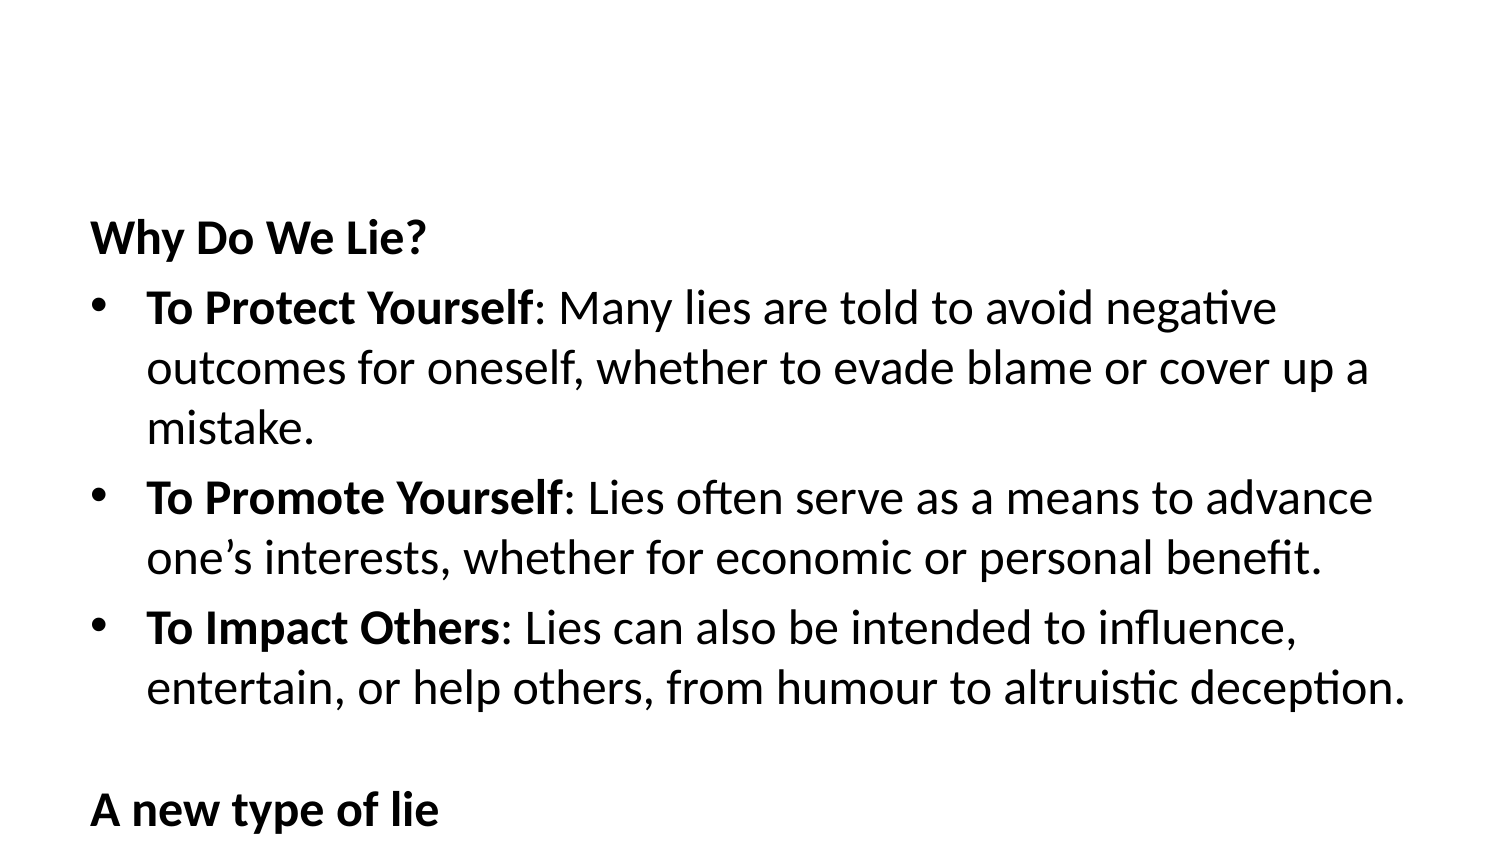

Why Do We Lie?
To Protect Yourself: Many lies are told to avoid negative outcomes for oneself, whether to evade blame or cover up a mistake.
To Promote Yourself: Lies often serve as a means to advance one’s interests, whether for economic or personal benefit.
To Impact Others: Lies can also be intended to influence, entertain, or help others, from humour to altruistic deception.
A new type of lie
What about considering the ‘Future-Truth’ - it’s a lie right now, but by the time anyone finds out, it will be the truth!
To what degree is this a normal aspect of self-presentation and ‘growth’?
Fake it ’til you make it?
Bill Clinton as the Prototype Machiavellian
Masterful Charm and Charisma
Clinton’s charm helped him connect deeply with others, using it as a tool for influence—a core Machiavellian trait.
Strategic Adaptability
He showed flexibility in adapting to scandals and challenges, focusing on maintaining control and favorable outcomes.
Calculated Risk-Taking
Clinton took high-stakes risks, characteristic of Machiavellians, who weigh costs and benefits to achieve personal success.
Political Manipulation and Persuasion
Known for “Clintonian triangulation,” he skillfully built alliances, navigated power dynamics, and appealed to both sides.
Bill Clinton as the Prototype Machiavellian 3
Instrumental Rationality
His pragmatic approach prioritized effective outcomes over ethical consistency, focusing on what was politically advantageous.
Effective Management of Public Image
Clinton maintained a favorable public image despite controversies, displaying expert self-presentation skills.
Boundary Between Public and Private Morality
Demonstrating psychological compartmentalization, he separated personal actions from his public role, a typical Machiavellian characteristic.
The Five Factor Machiavellian Inventory Dimensions
Antagonism - Represents traits associated with hostility, selfishness, and disregard for others. It includes behaviors like manipulation, callousness, immodesty, and cynicism. Antagonistic individuals prioritize their own needs and goals, often at the expense of others, and may lack empathy or compassion.
Agency - Refers to traits related to ambition, self-confidence, and assertiveness. High agency reflects a strong sense of competence, goal-directed behavior, and the ability to influence and lead. People with high agency are self-assured, persistent, and less prone to self-doubt.
Planfulness - Involves strategic thinking, organization, and deliberation. Planful individuals are methodical, prefer structure, and think through decisions before acting. Low planfulness, on the other hand, reflects impulsivity, spontaneity, and a lack of foresight or organization.
Clinton’s Performance
Observable Markers:
Self-Promotional Elements
“I need to go back to work for the American people”
Emphasis on presidential duties
Policy-focused framing
Control Mechanisms
Controlled speaking environment
Managed media access
Structured response format
Achievement Focus
Policy accomplishments highlighted
Leadership role emphasized
Status reinforcement
Planful Elements:
Context Selection
Policy speech backdrop
Controlled environment
Limited Q&A opportunity
Message Construction
Categorical denial
Moral indignation
Policy pivot available
Risk Management
Legal language choice
Witness implications minimized
Future defense prepared
Antagonistic or aversive Elements:
Assertive Behaviors
Finger pointing
Direct eye contact
Strong vocal tone
Status Signaling
Presidential setting
Authority symbols
Formal presentation
Social Influence
Emotional appeals
Credibility cues
Trust leveraging
References
General Deception Theory and Detection
Ekman, P. (1985). Telling lies: Clues to deceit in the marketplace, politics, and marriage. W. W. Norton.
Vrij, A. (2008). Detecting lies and deceit: Pitfalls and opportunities (2nd ed.). Wiley.
Zuckerman, M., DePaulo, B. M., & Rosenthal, R. (1981). Verbal and nonverbal communication of deception. Advances in Experimental Social Psychology, 14, 1-59.
Bond, C. F., & DePaulo, B. M. (2006). Accuracy of deception judgments. Personality and Social Psychology Review, 10(3), 214-234.
DePaulo, B. M., Lindsay, J. J., Malone, B. E., Muhlenbruck, L., Charlton, K., & Cooper, H. (2003). Cues to deception. Psychological Bulletin, 129(1), 74-118.
Deception in High-Stakes Scenarios
Frank, M. G., & Ekman, P. (1997). The ability to detect deceit generalizes across different types of high-stake lies. Journal of Personality and Social Psychology, 72(6), 1429-1439.
ten Brinke, L., Porter, S., & Baker, A. (2012). Darwin the detective: Observable facial muscle contractions reveal emotional high-stakes lies. Evolution and Human Behavior, 33(4), 411-416.
Vrij, A., Mann, S., & Fisher, R. P. (2006). An empirical test of the Behaviour Analysis Interview. Law and Human Behavior, 30(3), 329-345.
Multimodal Deception Detection
Burgoon, J. K., Guerrero, L. K., & Floyd, K. (2016). Nonverbal communication. Routledge. (Chapter on deception cues)
Meservy, T. O., Jensen, M. L., Kruse, J., Burgoon, J. K., & Nunamaker, J. F. (2005). Deception detection through automatic, unobtrusive analysis of nonverbal behavior. IEEE Intelligent Systems, 20(5), 36-43.
Pérez-Rosas, V., Abouelenien, M., Mihalcea, R., & Burzo, M. (2015). Deception detection using real-life trial data. Proceedings of the 2015 ACM on International Conference on Multimodal Interaction, 59-66.
Linguistic Indicators of Deception
Hancock, J. T., Curry, L., Goorha, S., & Woodworth, M. (2008). On lying and being lied to: A linguistic analysis of deception in computer-mediated communication. Discourse Processes, 45(1), 1-23.
Pennebaker, J. W., Francis, M. E., & Booth, R. J. (2001). Linguistic inquiry and word count: LIWC 2001. Lawrence Erlbaum Associates.
Newman, M. L., Pennebaker, J. W., Berry, D. S., & Richards, J. M. (2003). Lying words: Predicting deception from linguistic styles. Personality and Social Psychology Bulletin, 29(5), 665-675.
Deception and Power Dynamics
Hyman, R. (1989). The psychology of deception. Annual Review of Psychology, 40, 133-154.
O’Sullivan, M., & Ekman, P. (2004). The wizards of deception detection. In Granhag, P. A., & Strömwall, L. A. (Eds.), The detection of deception in forensic contexts (pp. 269-286). Cambridge University Press.
Porter, S., & ten Brinke, L. (2010). The truth about lies: What works in detecting high-stakes deception? Legal and Criminological Psychology, 15(1), 57-75.
Deception in Political and Social Contexts
Levine, T. R. (2014). Duped: Truth-default theory and the social science of lying and deception. University of Alabama Press.
McCornack, S. A., & Levine, T. R. (1990). When lovers become leery: The relationship between suspicion and accuracy in detecting deception. Communication Monographs, 57(3), 219-230.
Buller, D. B., & Burgoon, J. K. (1996). Interpersonal deception theory. Communication Theory, 6(3), 203-242.
4E Cognitive Science Model
Clark, A. (1997). Being there: Putting brain, body, and world together again. MIT Press.
Varela, F. J., Thompson, E., & Rosch, E. (2017). The embodied mind: Cognitive science and human experience. MIT Press.
Truthiness and Post-Truth Era
Colbert, S. (2005). Truthiness. The Colbert Report.
McIntyre, L. C. (2018). Post-truth. MIT Press.
Reality Distortion Field and Steve Jobs
Isaacson, W. (2011). Steve Jobs. Simon & Schuster.
Schein, E. H. (2010). Organizational culture and leadership (4th ed.). Jossey-Bass.
The Clinton Scandal and Public Trust
Harris, R. (2009). Political scandal: Power and visibility in the media age. Polity.
Sabato, L. (1998). Feeding frenzy: How attack journalism has transformed American politics (Rev. ed.). Free Press.
Impact on Monica Lewinsky
Lewinsky, M. (2015). The price of shame [TED talk]. Retrieved from https://www.ted.com/talks/monica_lewinsky_the_price_of_shame
Mullany, L. (2007). Gendered discourse in the professional workplace. Palgrave Macmillan.
Deception Research and the Clinton Denial
Vrij, A. (2008). Detecting lies and deceit: Pitfalls and opportunities (2nd ed.). Wiley.
Ekman, P. (2009). Telling lies: Clues to deceit in the marketplace, politics, and marriage (4th ed.). Norton.
Machiavellian Intelligence Hypothesis
Whiten, A., & Byrne, R. W. (Eds.). (1997). Machiavellian intelligence II: Extensions and evaluations. Cambridge University Press.
Wilson, D. S., Near, D., & Miller, R. R. (1996). Machiavellianism: A synthesis of the evolutionary and psychological literatures. Psychological Bulletin, 119(2), 285-299.
Facial Action Coding System (FACS)
Ekman, P., & Friesen, W. V. (2003). Unmasking the face: A guide to recognizing emotions from facial clues. Malor Books.
Cohn, J. F., & Ekman, P. (2005). Measuring facial action. In J. A. Harrigan, R. Rosenthal, & K. Scherer (Eds.), The new handbook of methods in nonverbal behavior research (pp. 9-64). Oxford University Press.
Dunbar’s Number
Dunbar, R. I. M. (1992). Neocortex size as a constraint on group size in primates. Journal of Human Evolution, 22(6), 469-493.
Dunbar, R. I. M. (2010). How many friends does one person need? Dunbar’s number and other evolutionary quirks. Faber & Faber.
FFMI (Five Factor Machiavellian Inventory)
Austin, E. J., Farrelly, D., Black, C., & Moore, H. (2007). Emotional intelligence, Machiavellianism, and emotional manipulation: Does EI have a dark side? Personality and Individual Differences, 43(1), 179-189.
Jones, D. N., & Paulhus, D. L. (2014). Introducing the Short Dark Triad (SD3): A brief measure of dark personality traits. Assessment, 21(1), 28-41.
Media Influence on Scandal Perception
Iyengar, S., & Kinder, D. R. (1987). News that matters: Television and American opinion. University of Chicago Press.
Zaller, J. (1992). The nature and origins of mass opinion. Cambridge University Press.
Tools
py-feat
Cheong, J. H., Brooks, S., & Chang, L. J. (2021). py-feat: Python Facial Expression Analysis Toolbox. Journal of Open Source Software, 6(57), 3085. https://doi.org/10.21105/joss.03085
GitHub: py-feat GitHub Repository
Notes: py-feat is a Python package that allows for the extraction and analysis of facial expressions, using machine learning models to infer emotions from images and videos.
OpenFace
Baltrušaitis, T., Robinson, P., & Morency, L. P. (2016). OpenFace: An open source facial behavior analysis toolkit. 2016 IEEE Winter Conference on Applications of Computer Vision (WACV), 1-10. https://doi.org/10.1109/WACV.2016.7477553
GitHub: OpenFace GitHub Repository
Notes: OpenFace is an open-source tool for facial landmark detection, head pose tracking, and facial action unit recognition, which makes it an excellent tool for nonverbal analysis in behavioral studies.
OpenPose
Cao, Z., Hidalgo, G., Simon, T., Wei, S. E., & Sheikh, Y. (2019). OpenPose: Realtime Multi-Person 2D Pose Estimation using Part Affinity Fields. IEEE Transactions on Pattern Analysis and Machine Intelligence, 43(1), 172-186. https://doi.org/10.1109/TPAMI.2019.2929257
GitHub: OpenPose GitHub Repository
Notes: OpenPose is a popular library for real-time human pose estimation that can detect multiple body parts in images or videos, making it useful for studying body language and nonverbal behavior.
Praat
Boersma, P., & Weenink, D. (2023). Praat: Doing phonetics by computer [Computer program]. Version 6.3. http://www.praat.org
Notes: Praat is a widely-used software for the analysis of speech in phonetics, providing a range of tools for acoustic analysis, formant extraction, pitch detection, and speech annotation.
GitHub Alternative: While Praat itself is not hosted on GitHub, you can find wrappers for Python, such as PraatIO on GitHub.
Linguistic Inquiry and Word Count (LIWC) - Paywall - see notes below.
Pennebaker, J. W., Boyd, R. L., Jordan, K., & Blackburn, K. (2015). The development and psychometric properties of LIWC2015. University of Texas at Austin. https://liwc.wpengine.com/
Notes: LIWC is a text analysis software that quantifies linguistic features to assess the psychological, cognitive, and emotional states of speakers or writers. It is not directly available on GitHub, but there are open-source alternatives and related projects, such as LIWCalike in R.